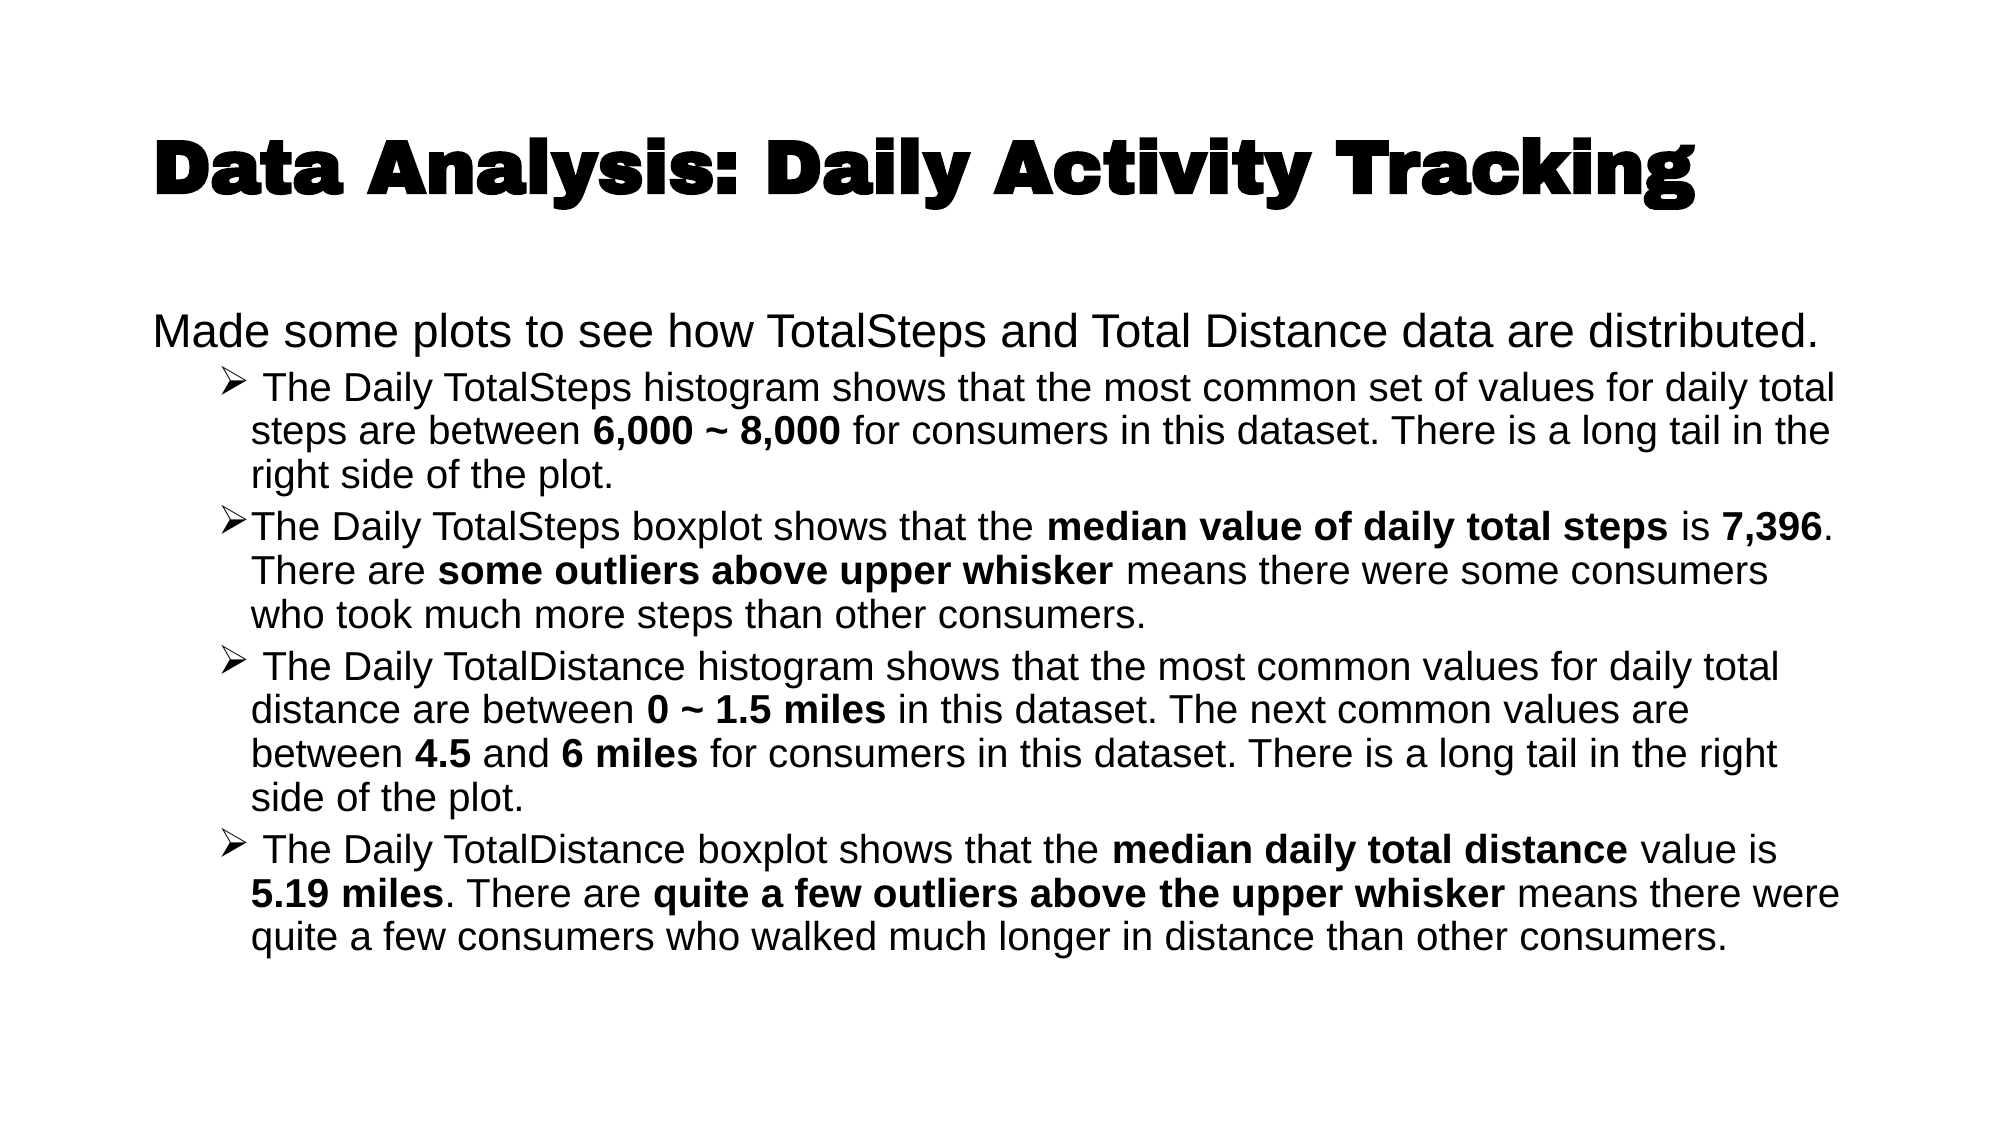

# Data Analysis: Daily Activity Tracking
Made some plots to see how TotalSteps and Total Distance data are distributed.
 The Daily TotalSteps histogram shows that the most common set of values for daily total steps are between 6,000 ~ 8,000 for consumers in this dataset. There is a long tail in the right side of the plot.
The Daily TotalSteps boxplot shows that the median value of daily total steps is 7,396. There are some outliers above upper whisker means there were some consumers who took much more steps than other consumers.
 The Daily TotalDistance histogram shows that the most common values for daily total distance are between 0 ~ 1.5 miles in this dataset. The next common values are between 4.5 and 6 miles for consumers in this dataset. There is a long tail in the right side of the plot.
 The Daily TotalDistance boxplot shows that the median daily total distance value is 5.19 miles. There are quite a few outliers above the upper whisker means there were quite a few consumers who walked much longer in distance than other consumers.